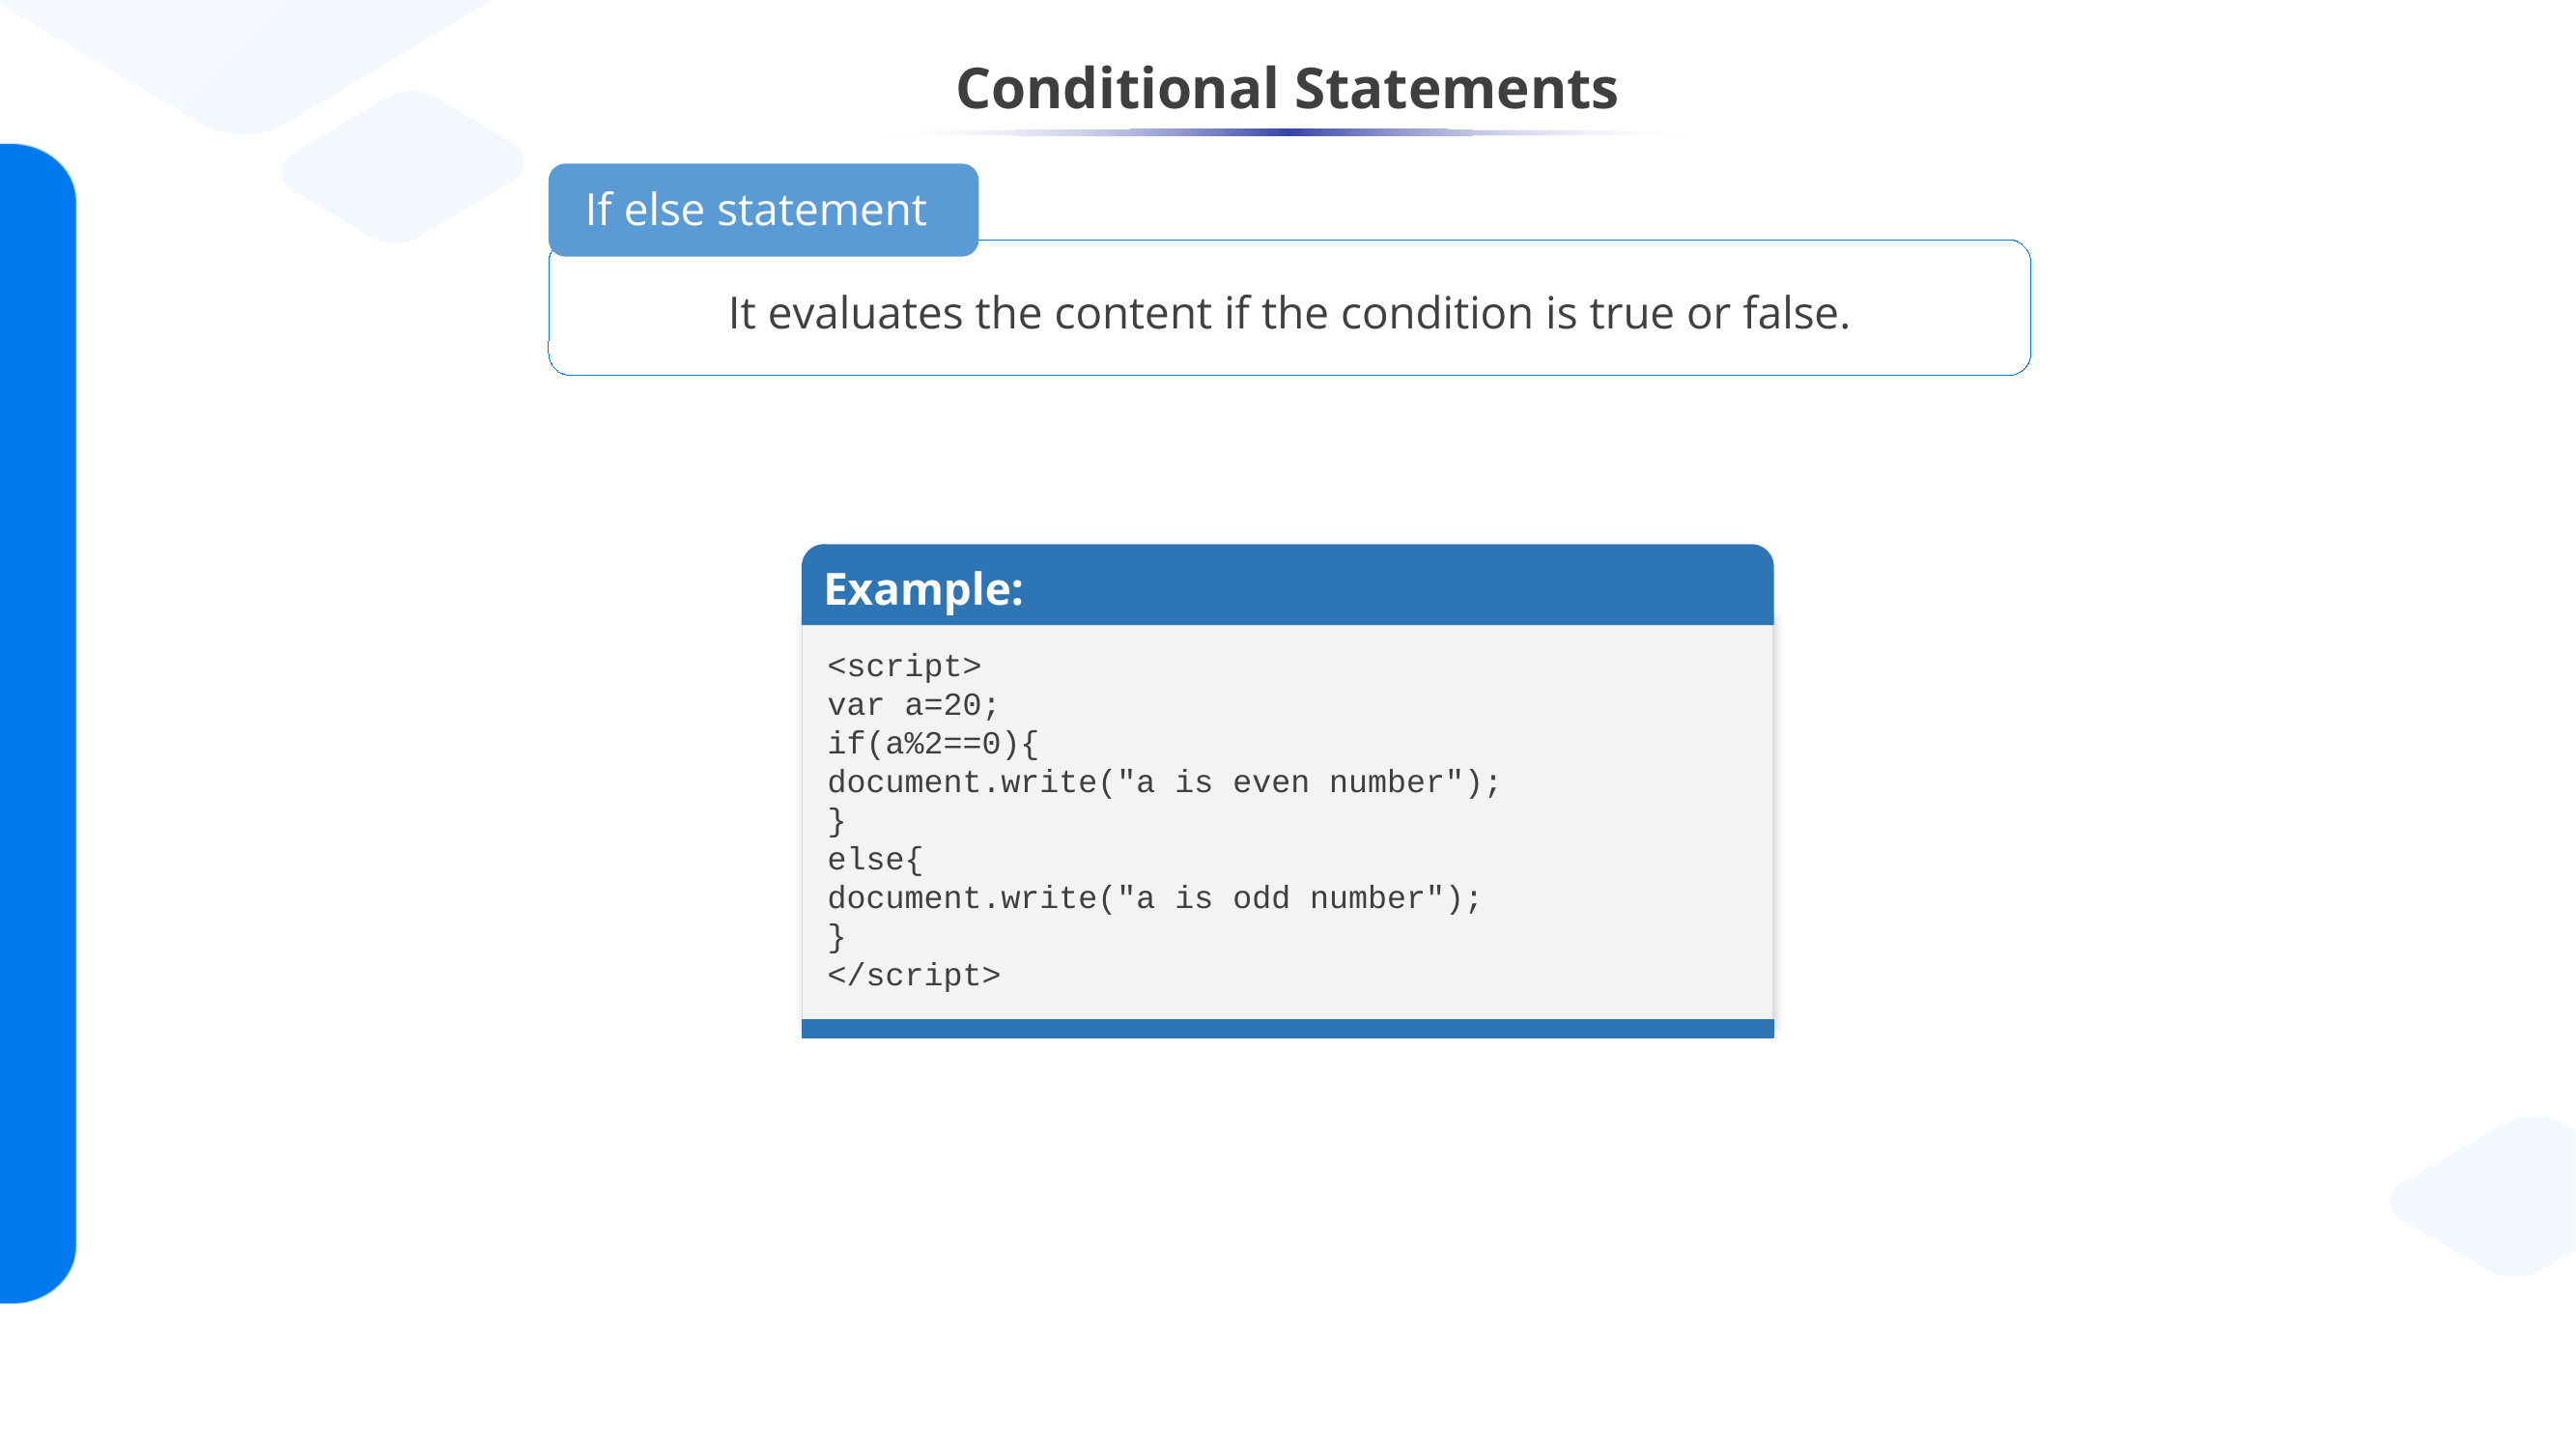

# Conditional Statements

If else statement
It evaluates the content if the condition is true or false.
Example:

<script>
var a=20;
if(a%2==0){
document.write("a is even number");
}
else{
document.write("a is odd number");
}
</script>